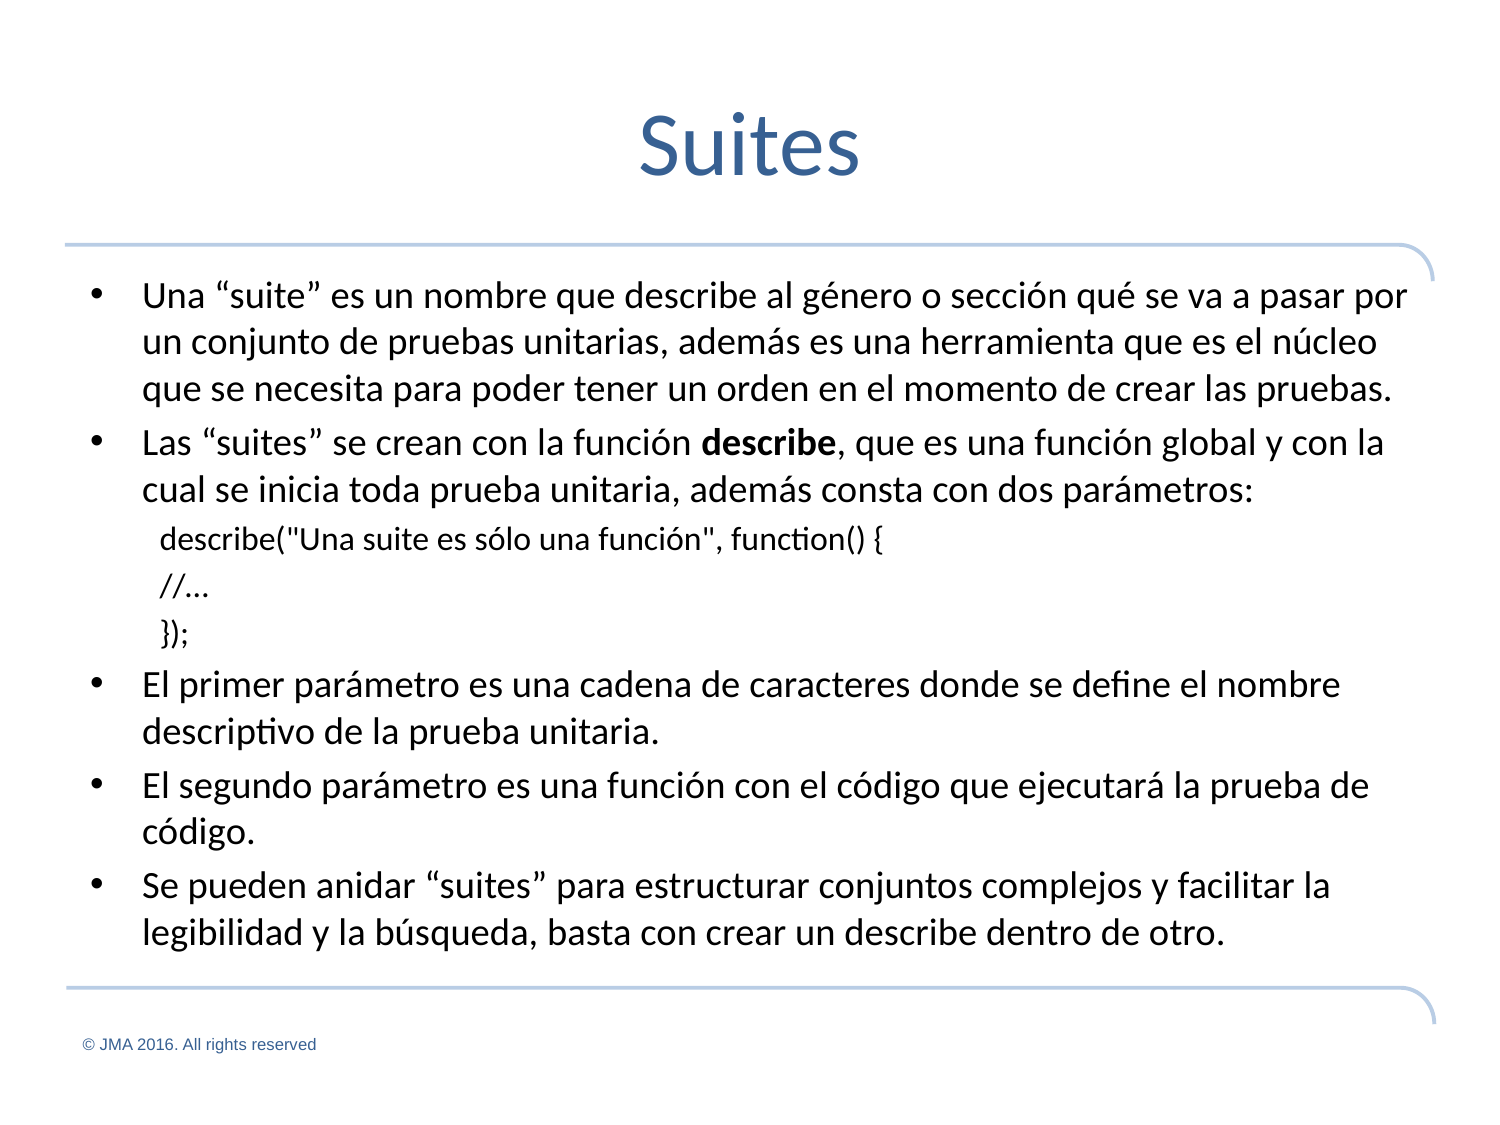

# Suites
Una “suite” es un nombre que describe al género o sección qué se va a pasar por un conjunto de pruebas unitarias, además es una herramienta que es el núcleo que se necesita para poder tener un orden en el momento de crear las pruebas.
Las “suites” se crean con la función describe, que es una función global y con la cual se inicia toda prueba unitaria, además consta con dos parámetros:
describe("Una suite es sólo una función", function() {
//…
});
El primer parámetro es una cadena de caracteres donde se define el nombre descriptivo de la prueba unitaria.
El segundo parámetro es una función con el código que ejecutará la prueba de código.
Se pueden anidar “suites” para estructurar conjuntos complejos y facilitar la legibilidad y la búsqueda, basta con crear un describe dentro de otro.